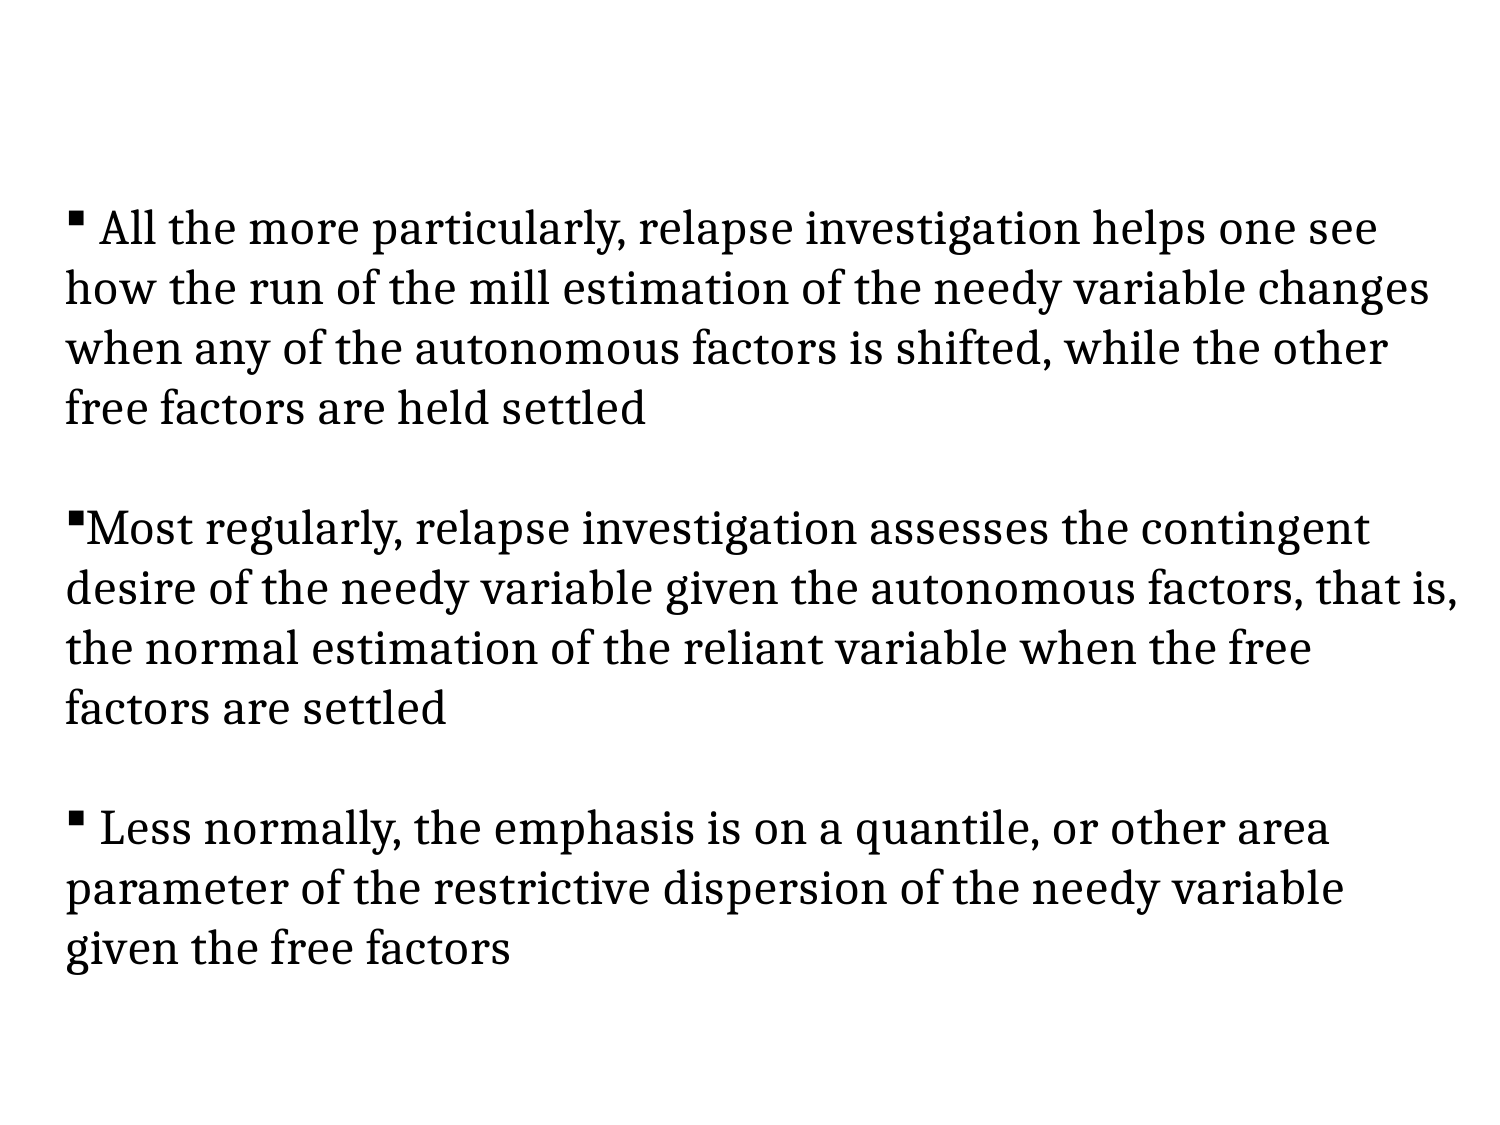

POLLUTION
 All the more particularly, relapse investigation helps one see how the run of the mill estimation of the needy variable changes when any of the autonomous factors is shifted, while the other free factors are held settled

Most regularly, relapse investigation assesses the contingent desire of the needy variable given the autonomous factors, that is, the normal estimation of the reliant variable when the free factors are settled

 Less normally, the emphasis is on a quantile, or other area parameter of the restrictive dispersion of the needy variable given the free factors